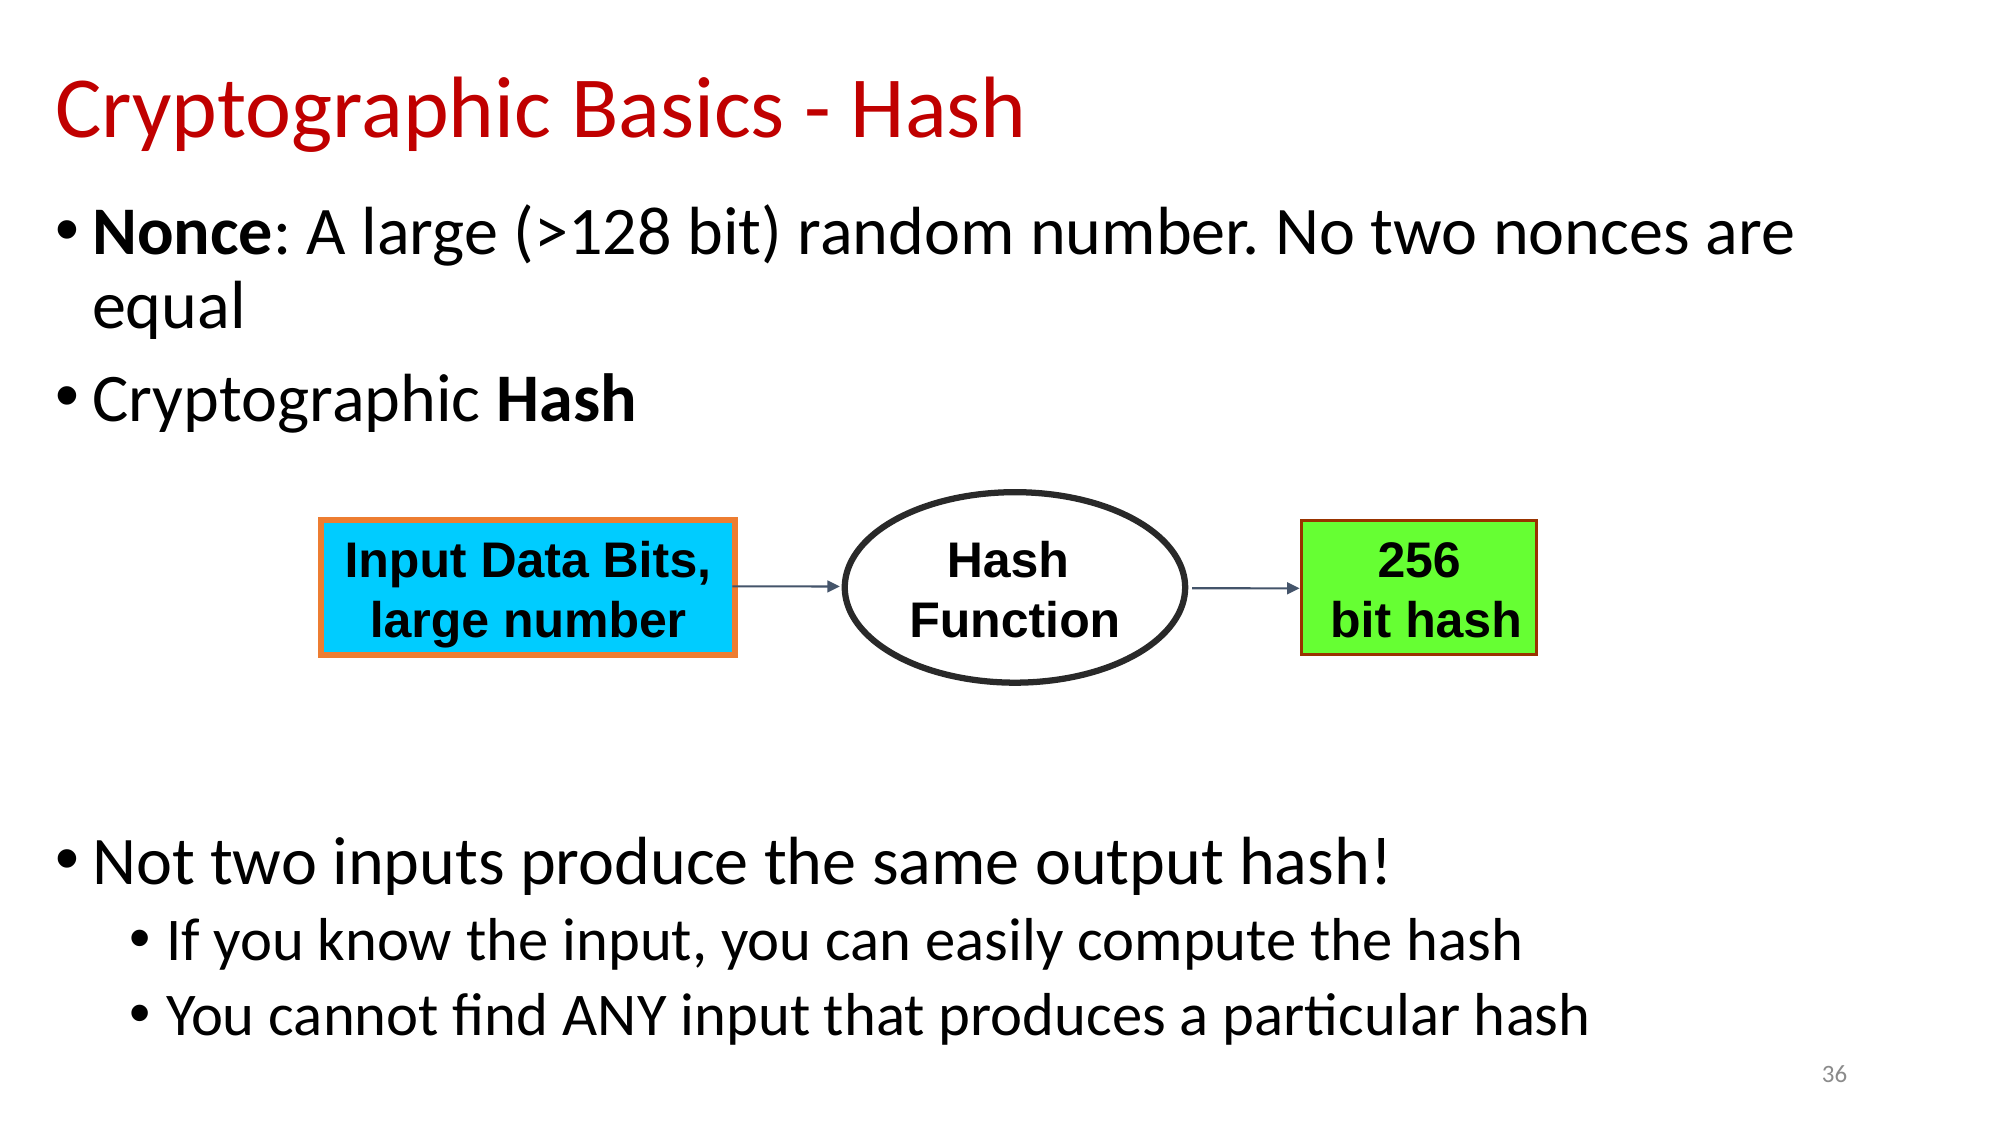

# Cryptographic Basics - Hash
Nonce: A large (>128 bit) random number. No two nonces are equal
Cryptographic Hash

Not two inputs produce the same output hash!
If you know the input, you can easily compute the hash
You cannot find ANY input that produces a particular hash
Hash
Function
256
 bit hash
Input Data Bits, large number

36